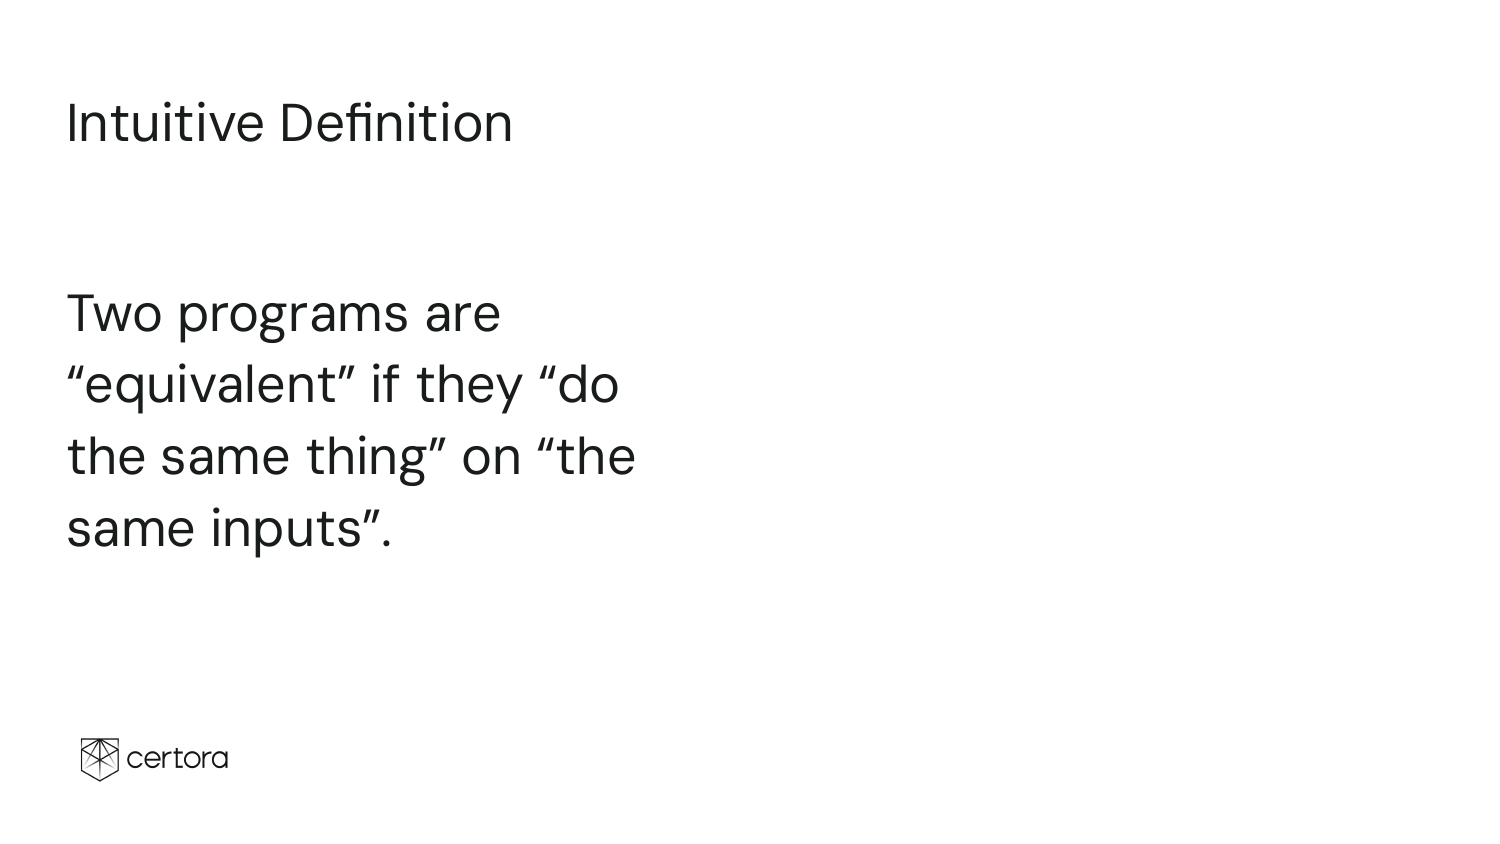

# Intuitive Definition
Two programs are “equivalent” if they “do the same thing” on “the same inputs”.